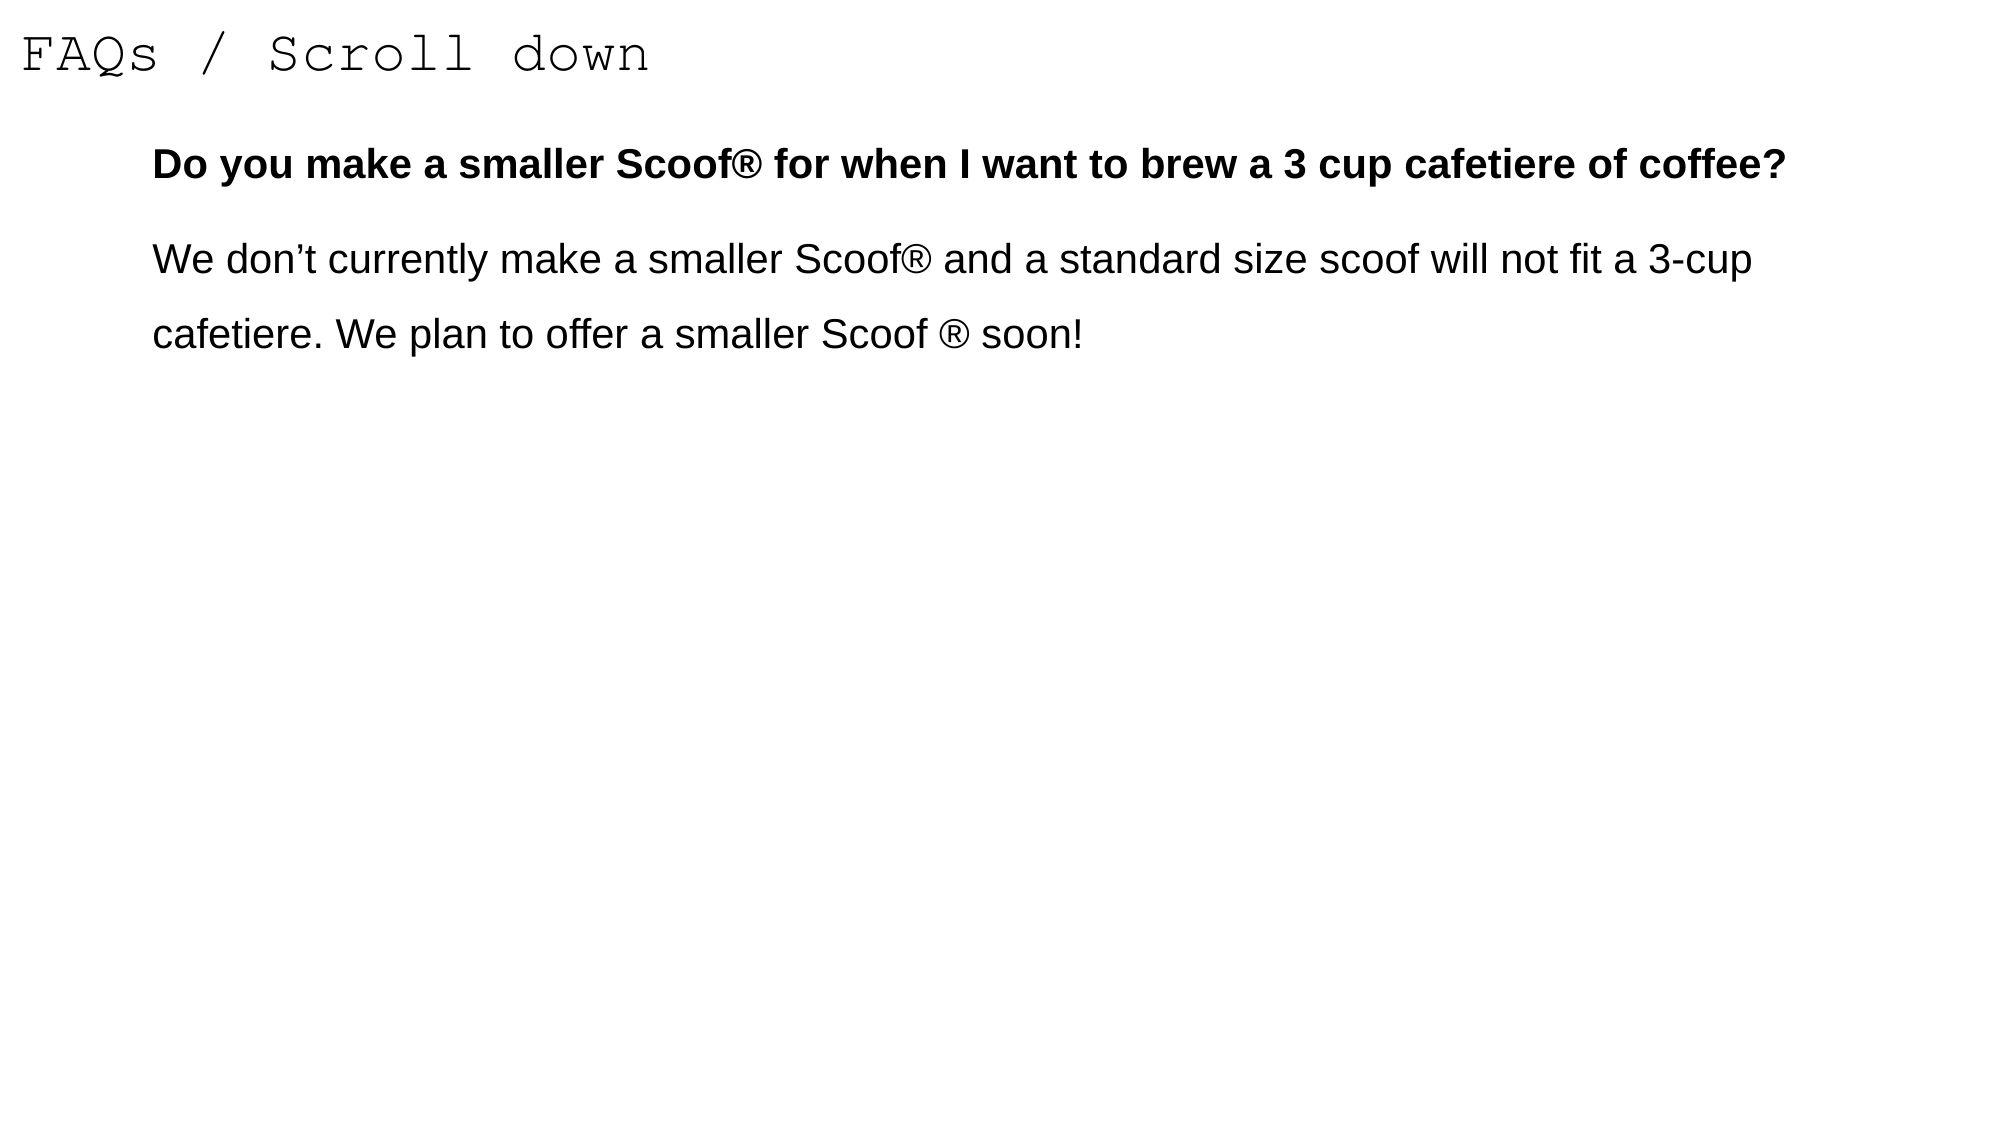

# FAQs / Scroll down
Do you make a smaller Scoof® for when I want to brew a 3 cup cafetiere of coffee?
We don’t currently make a smaller Scoof® and a standard size scoof will not fit a 3-cup cafetiere. We plan to offer a smaller Scoof ® soon!